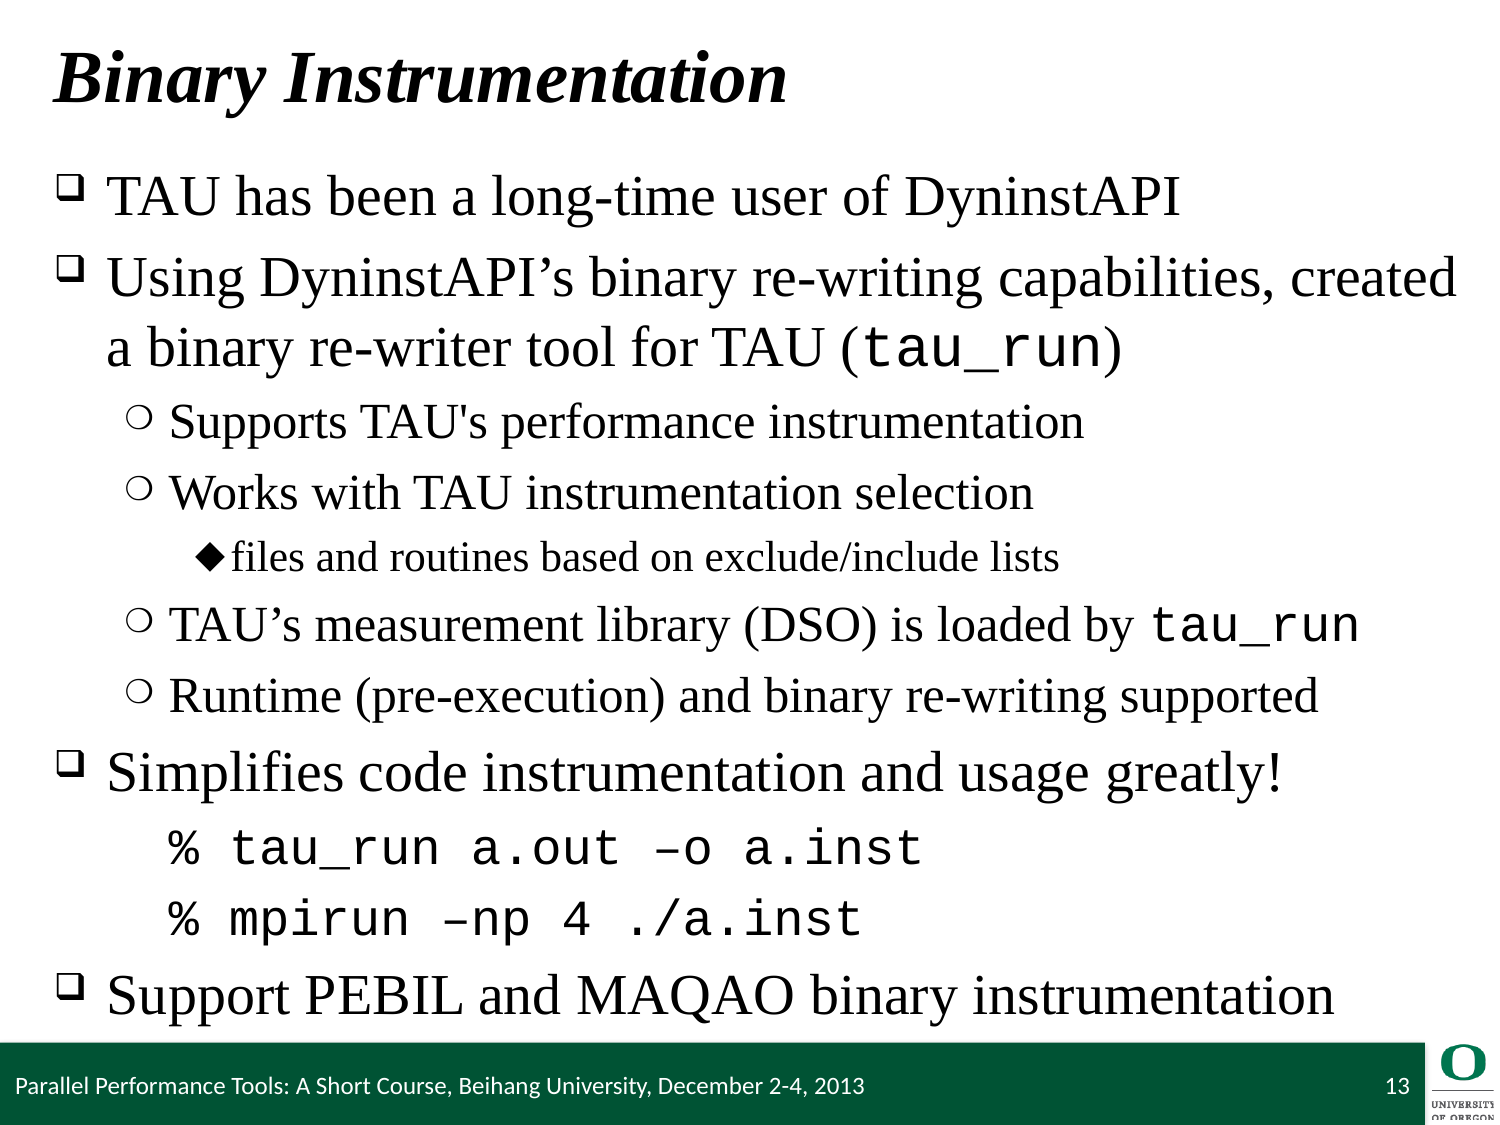

# Binary Instrumentation
TAU has been a long-time user of DyninstAPI
Using DyninstAPI’s binary re-writing capabilities, created a binary re-writer tool for TAU (tau_run)
Supports TAU's performance instrumentation
Works with TAU instrumentation selection
files and routines based on exclude/include lists
TAU’s measurement library (DSO) is loaded by tau_run
Runtime (pre-execution) and binary re-writing supported
Simplifies code instrumentation and usage greatly!
	% tau_run a.out –o a.inst
	% mpirun –np 4 ./a.inst
Support PEBIL and MAQAO binary instrumentation

Parallel Performance Tools: A Short Course, Beihang University, December 2-4, 2013
13